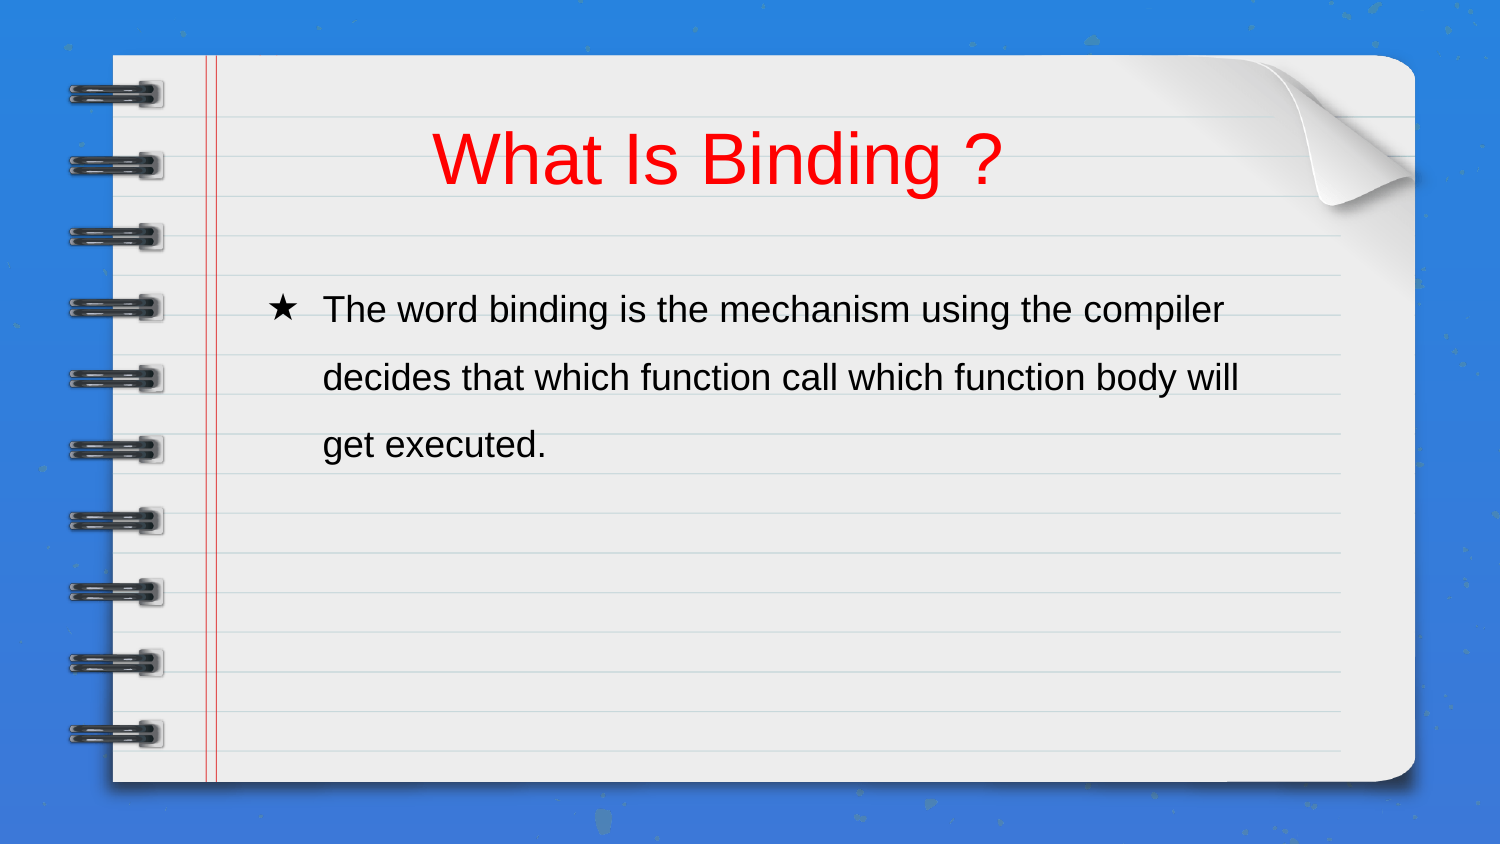

# What Is Binding ?
The word binding is the mechanism using the compiler decides that which function call which function body will get executed.